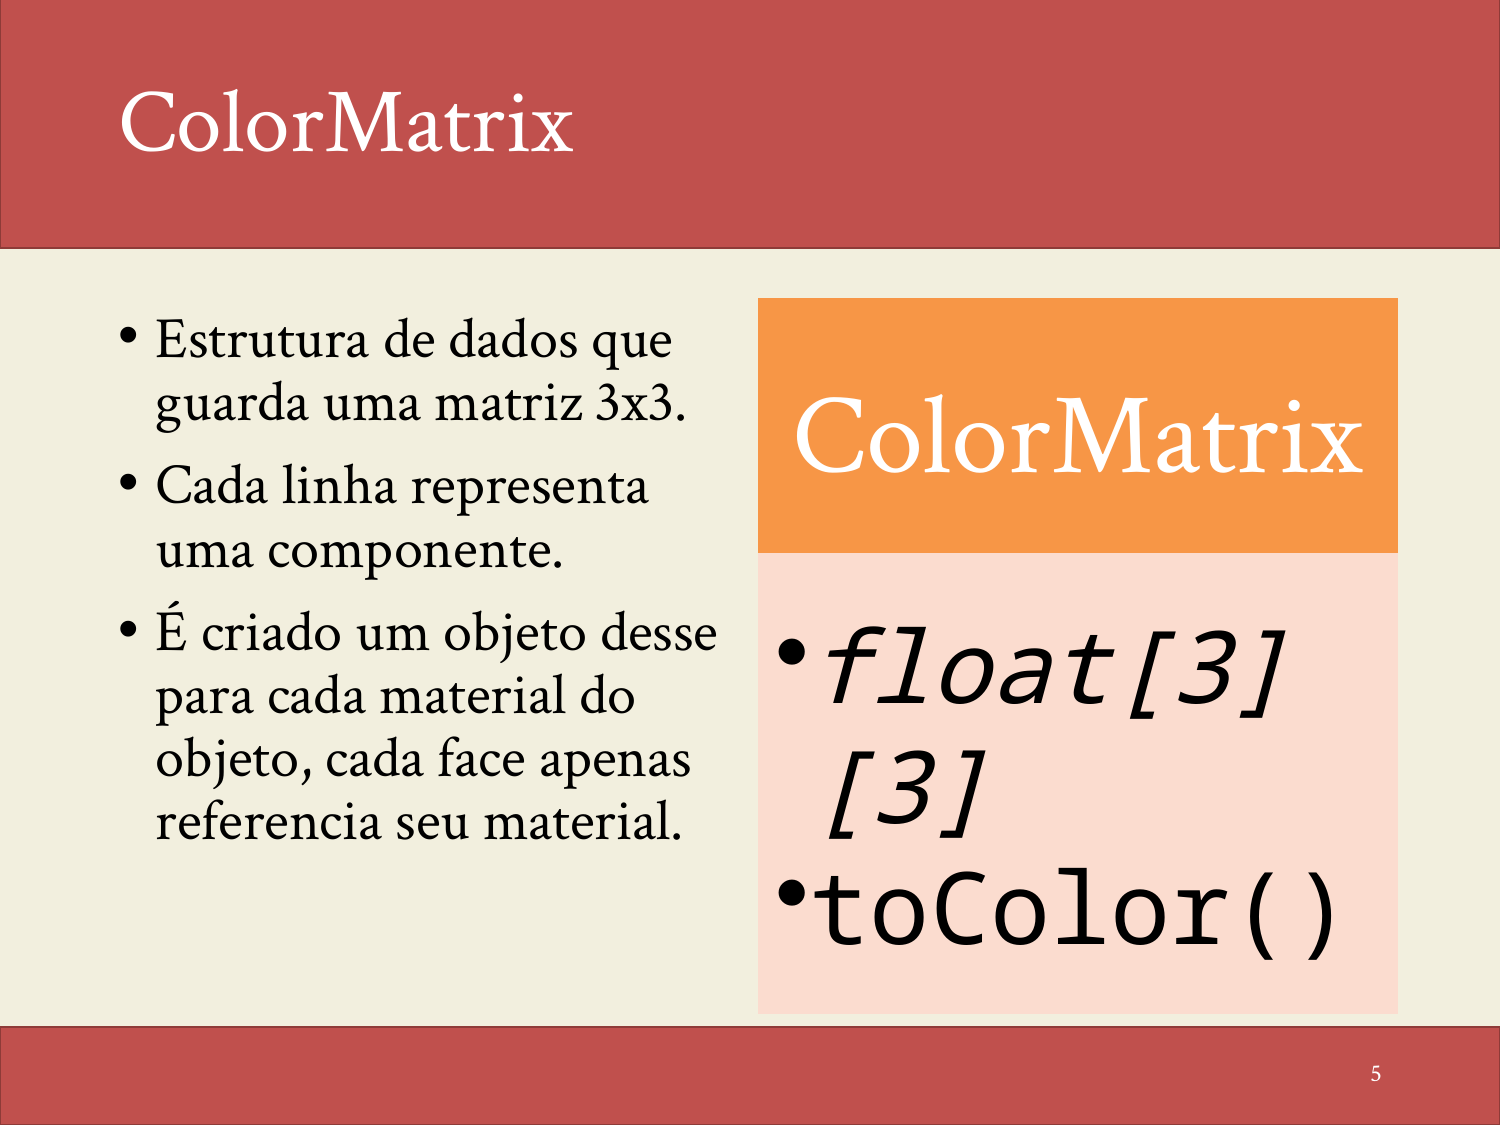

# ColorMatrix
Estrutura de dados que guarda uma matriz 3x3.
Cada linha representa uma componente.
É criado um objeto desse para cada material do objeto, cada face apenas referencia seu material.
ColorMatrix
float[3][3]
toColor()
5